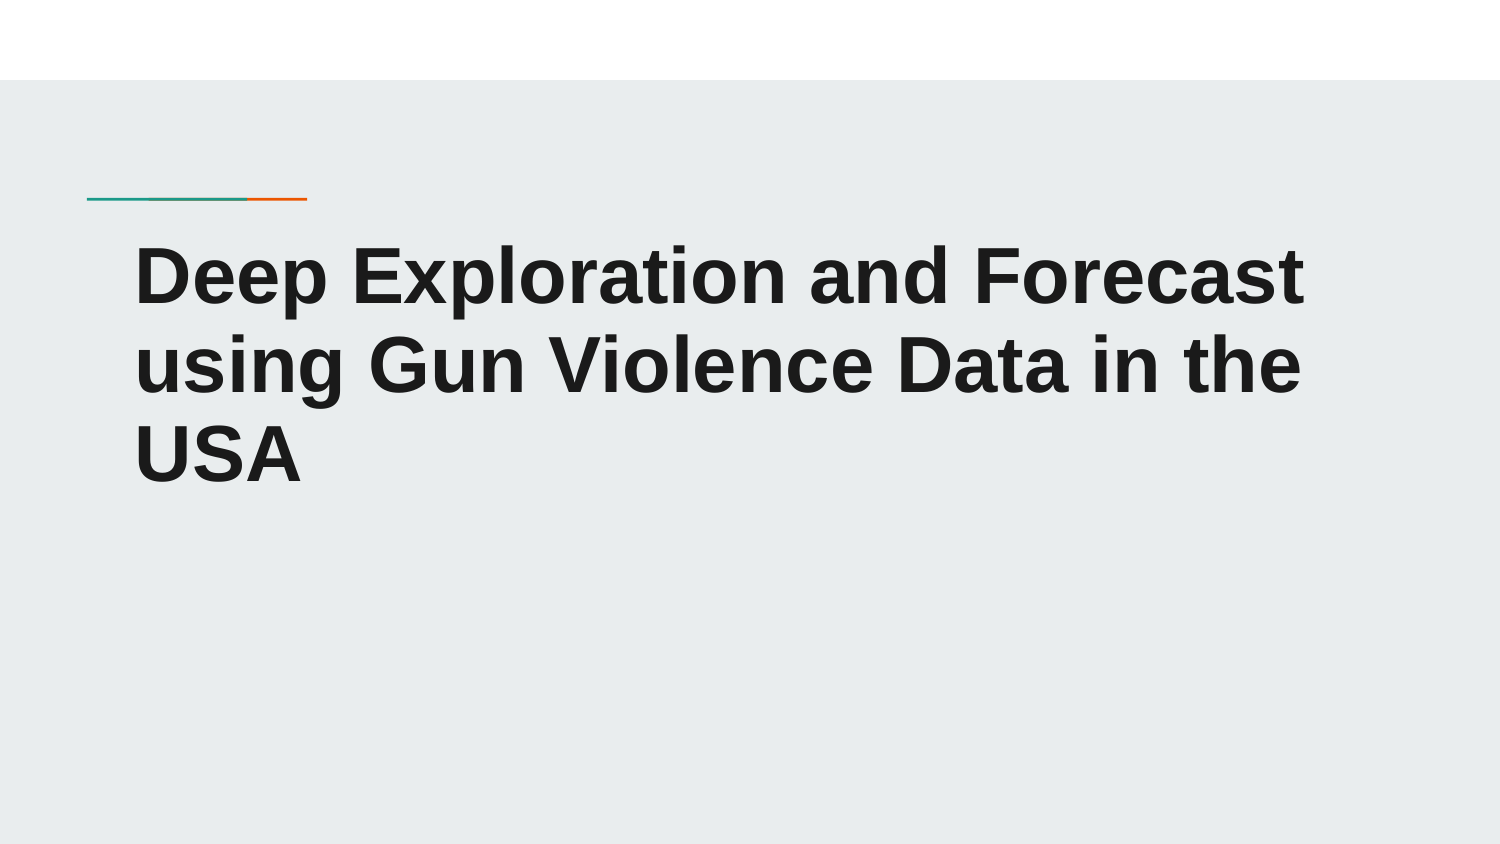

# Deep Exploration and Forecast using Gun Violence Data in the USA